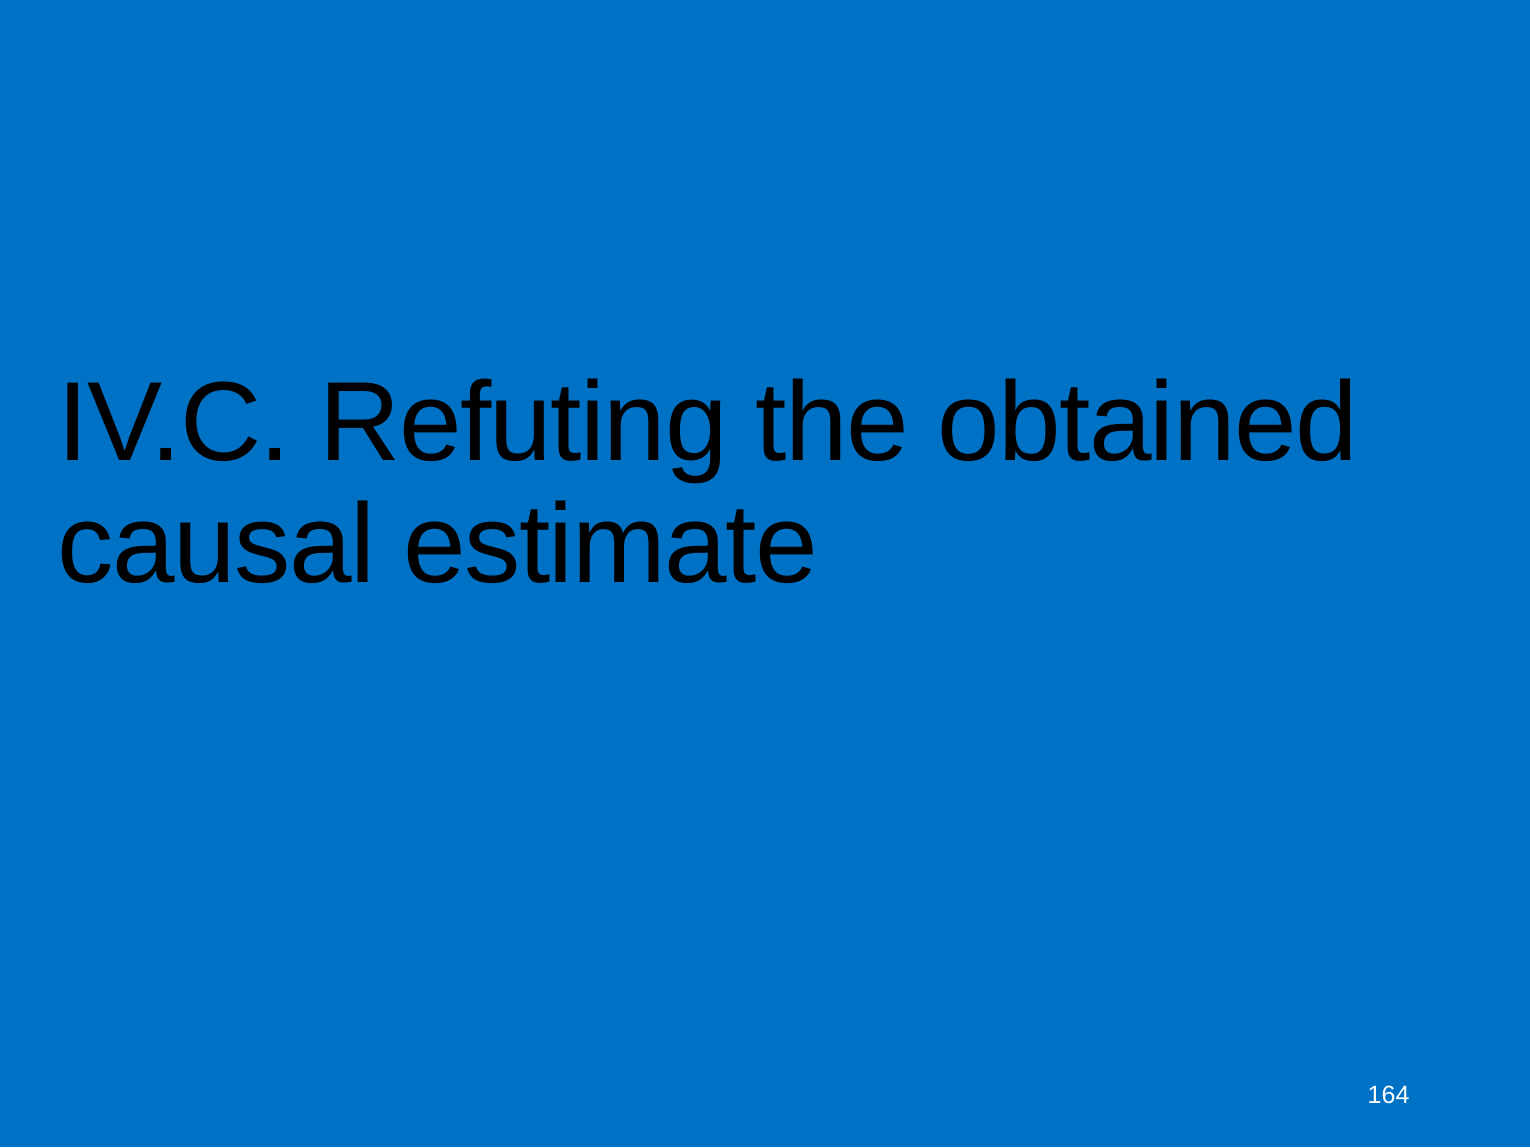

# IV.C. Refuting the obtained causal estimate
164